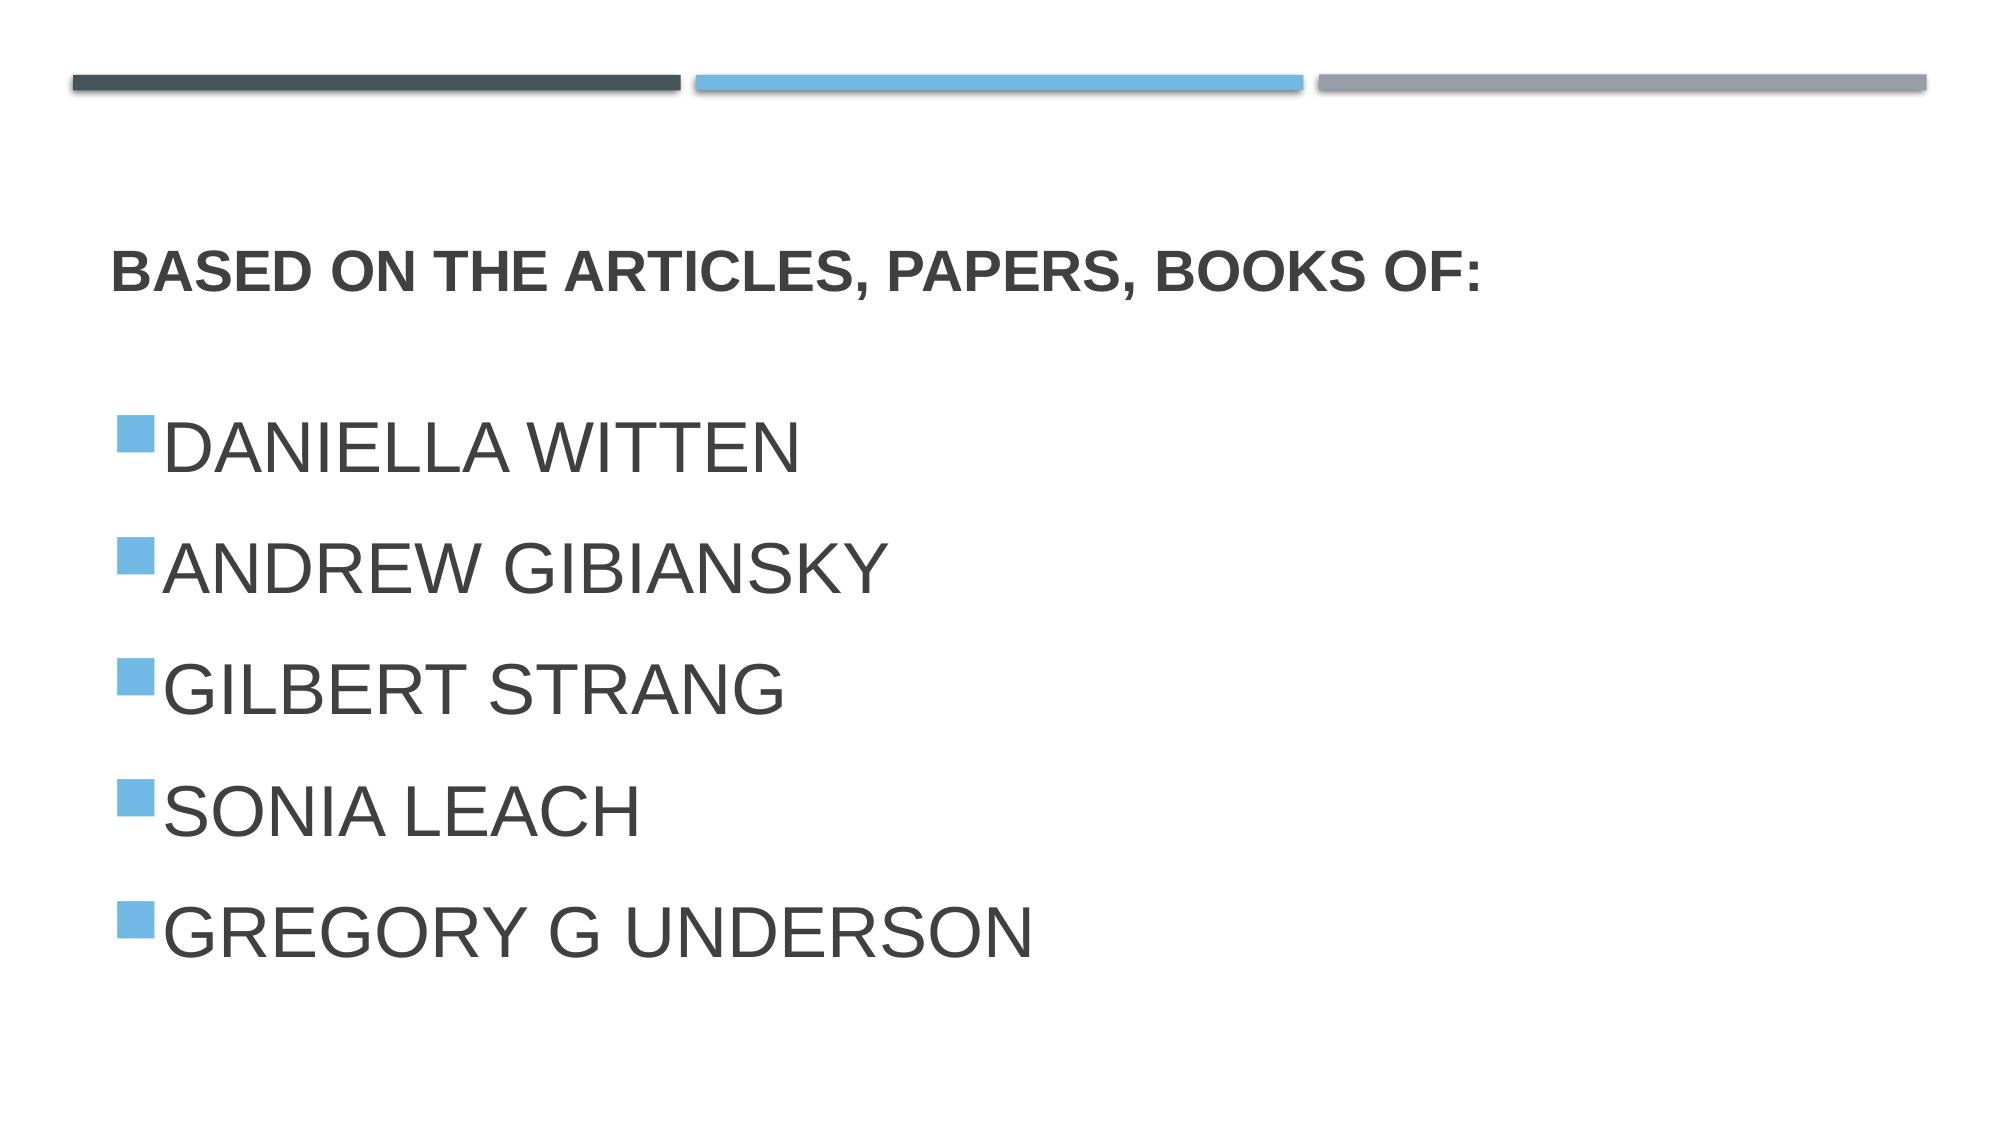

# based on the articles, papers, books of:
DANIELLA WITTEN
ANDREW GIBIANSKY
GILBERT STRANG
SONIA LEACH
GREGORY G UNDERSON